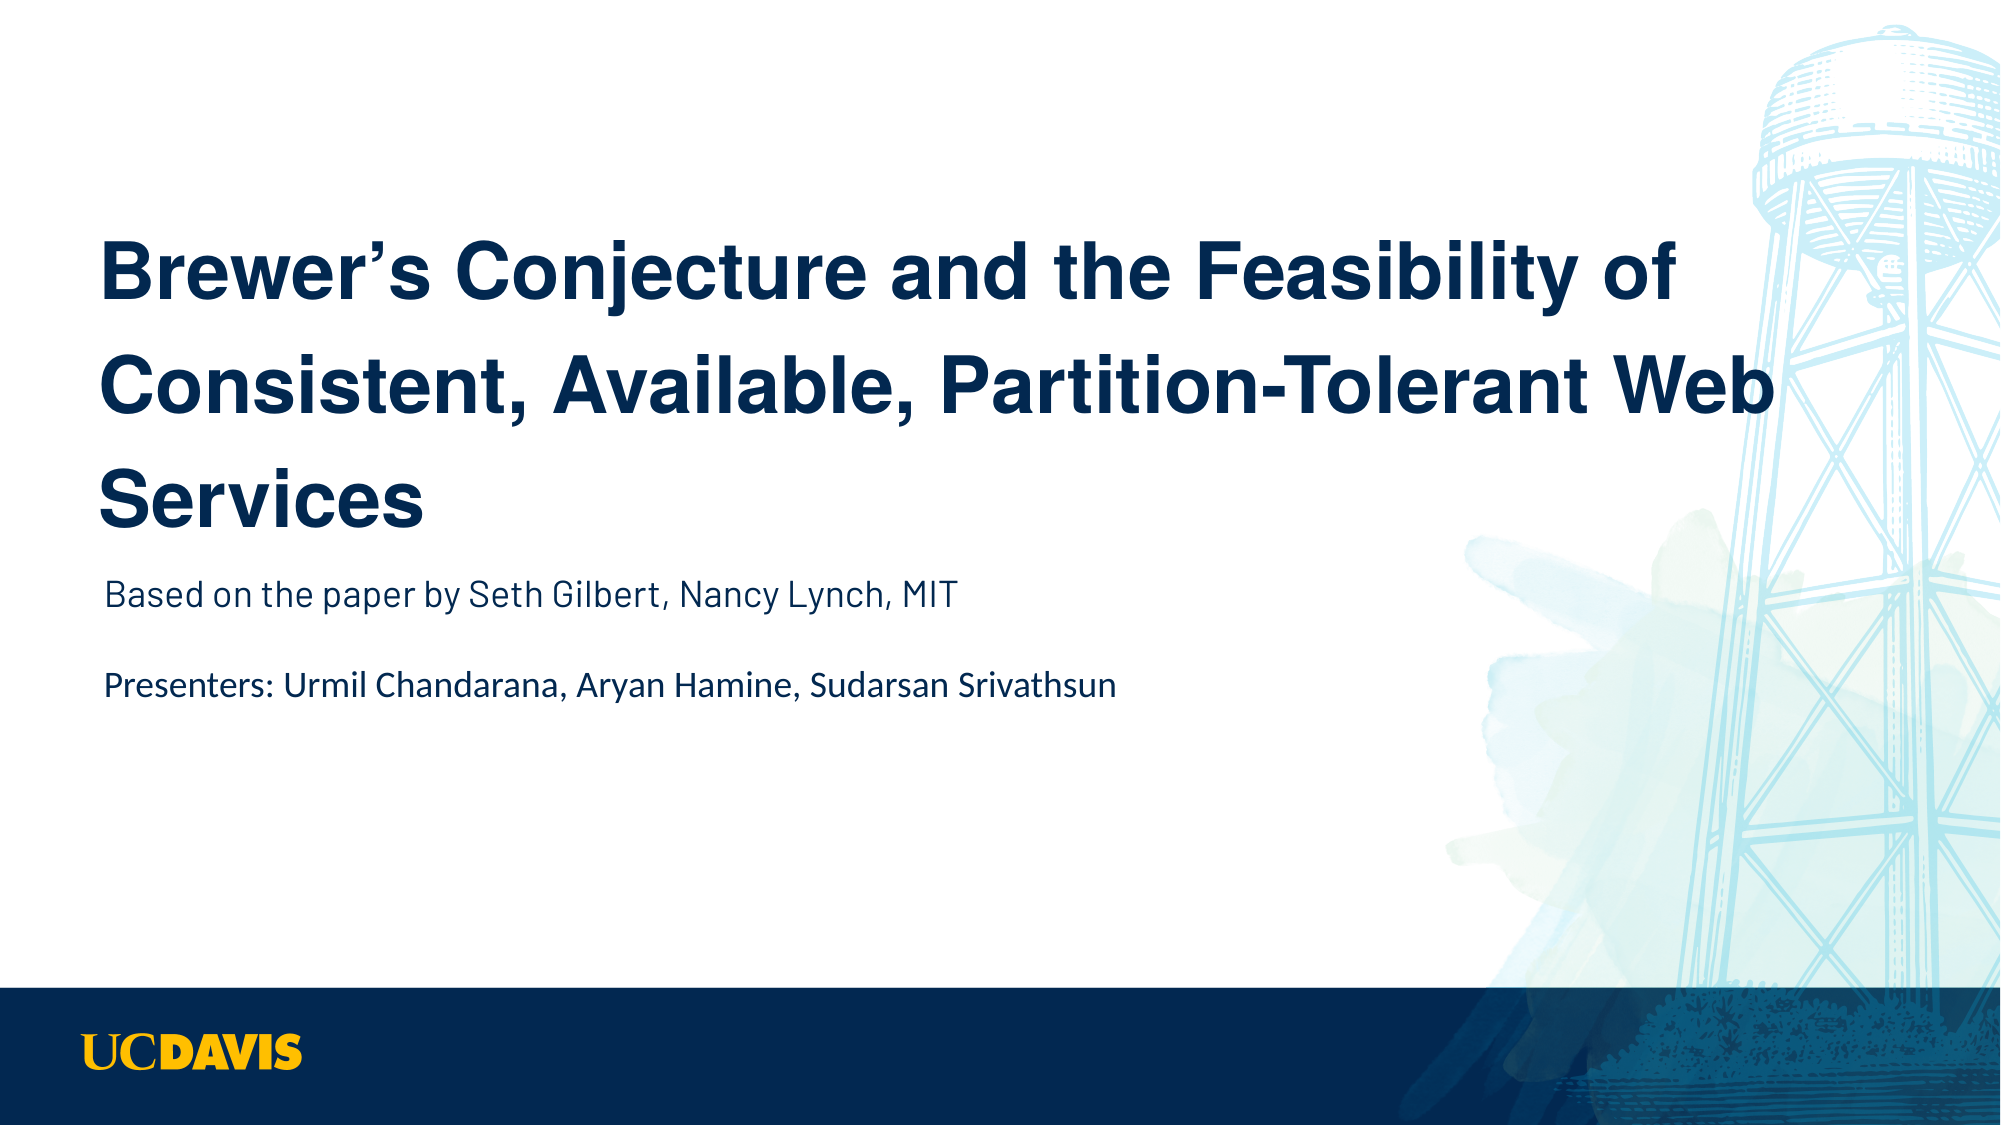

Brewer’s Conjecture and the Feasibility of
Consistent, Available, Partition-Tolerant Web
Services
Based on the paper by Seth Gilbert, Nancy Lynch, MIT
Presenters: Urmil Chandarana, Aryan Hamine, Sudarsan Srivathsun